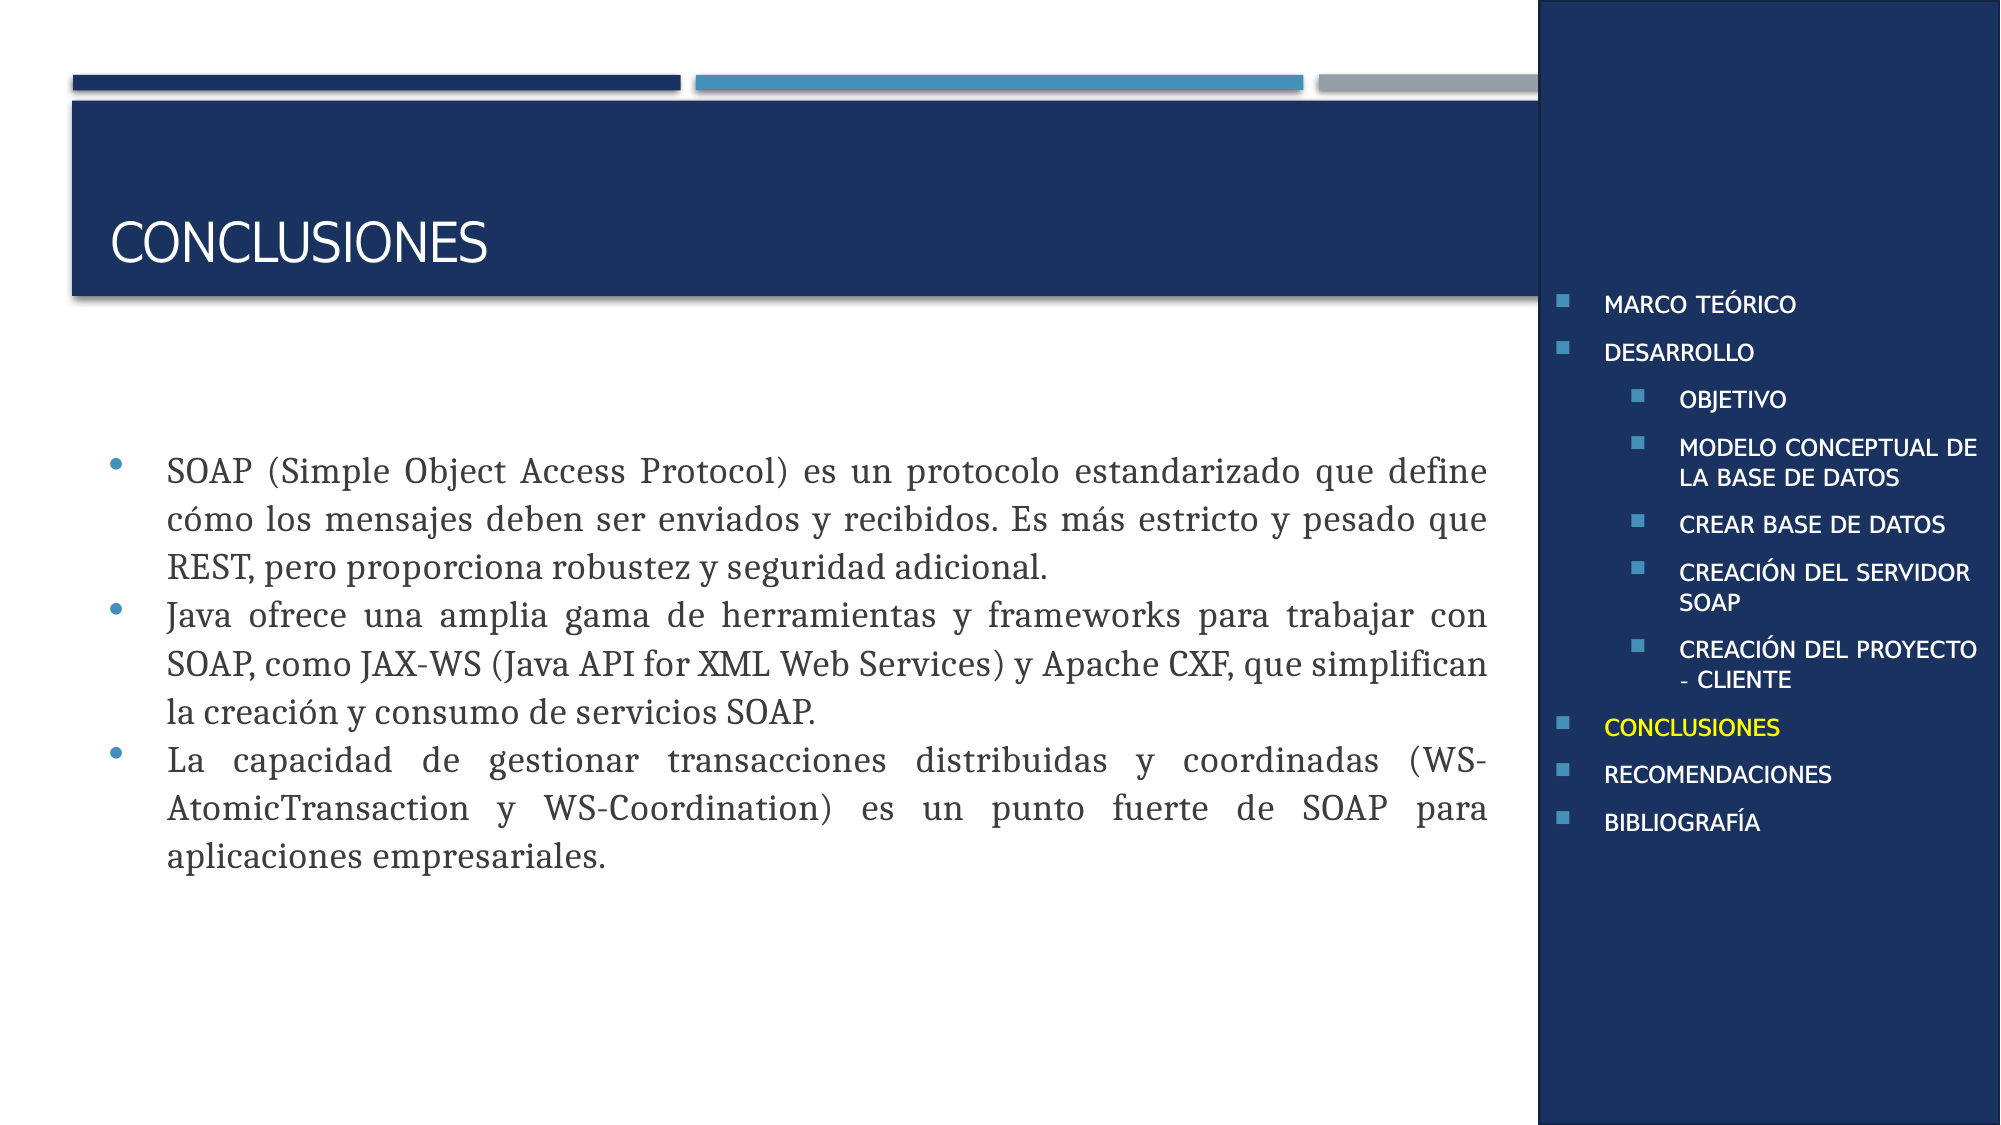

MARCO TEÓRICO
DESARROLLO
OBJETIVO
MODELO CONCEPTUAL DE LA BASE DE DATOS
CREAR BASE DE DATOS
CREACIÓN DEL SERVIDOR SOAP
CREACIÓN DEL PROYECTO - CLIENTE
CONCLUSIONES
RECOMENDACIONES
BIBLIOGRAFÍA
# Conclusiones
SOAP (Simple Object Access Protocol) es un protocolo estandarizado que define cómo los mensajes deben ser enviados y recibidos. Es más estricto y pesado que REST, pero proporciona robustez y seguridad adicional.
Java ofrece una amplia gama de herramientas y frameworks para trabajar con SOAP, como JAX-WS (Java API for XML Web Services) y Apache CXF, que simplifican la creación y consumo de servicios SOAP.
La capacidad de gestionar transacciones distribuidas y coordinadas (WS-AtomicTransaction y WS-Coordination) es un punto fuerte de SOAP para aplicaciones empresariales.